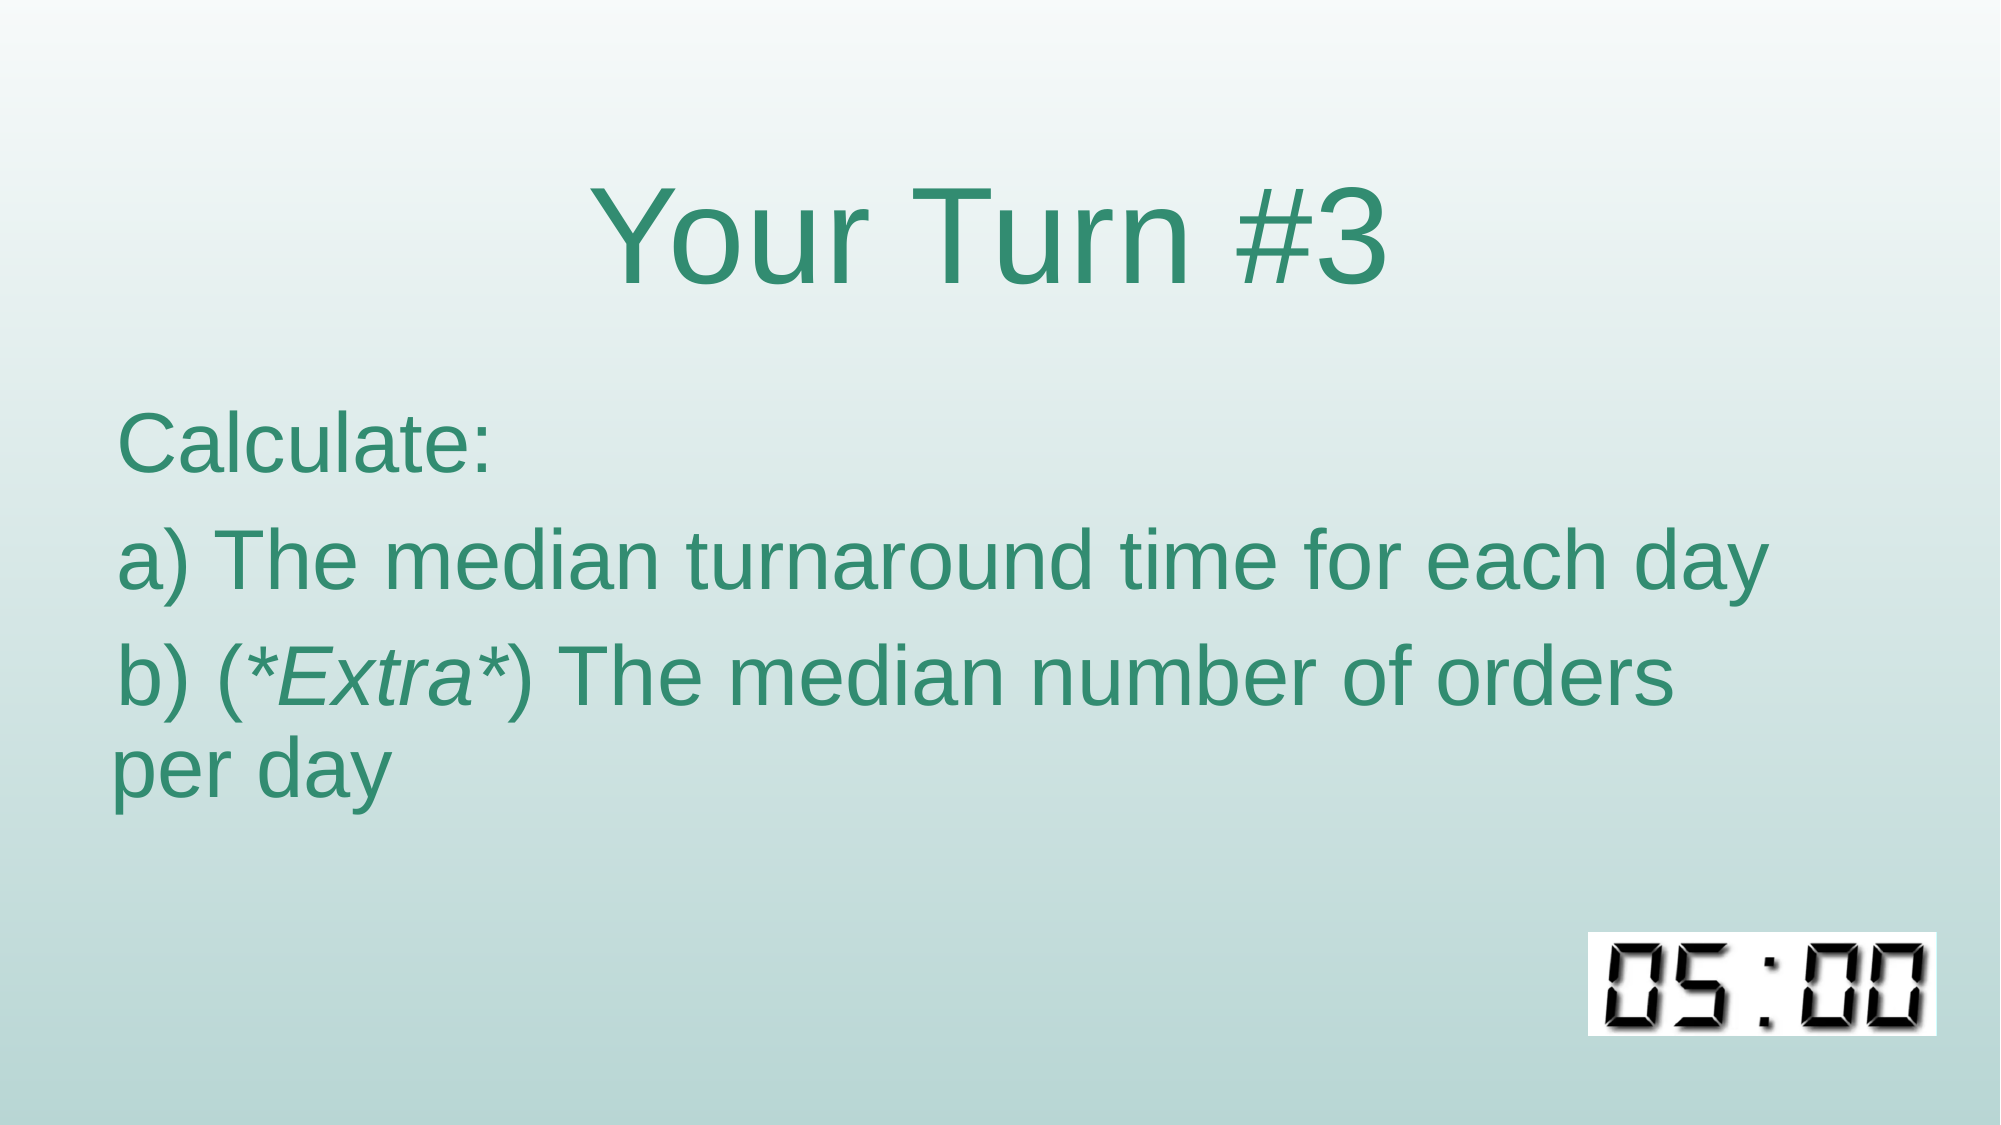

# Your Turn #3
Calculate:
a) The median turnaround time for each day
b) (*Extra*) The median number of orders per day